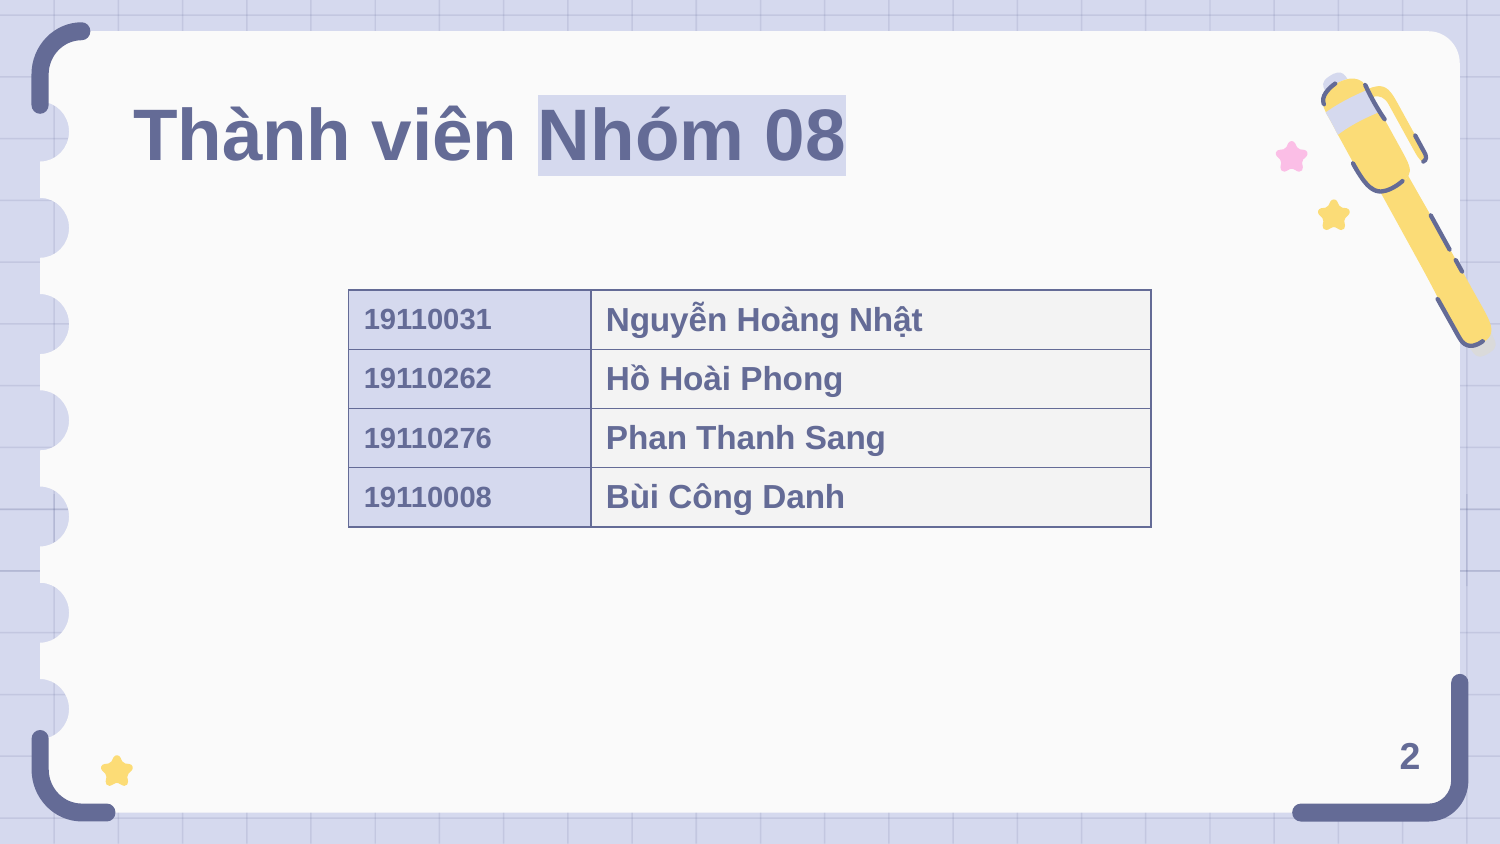

# Thành viên Nhóm 08

| 19110031 | Nguyễn Hoàng Nhật |
| --- | --- |
| 19110262 | Hồ Hoài Phong |
| 19110276 | Phan Thanh Sang |
| 19110008 | Bùi Công Danh |
2